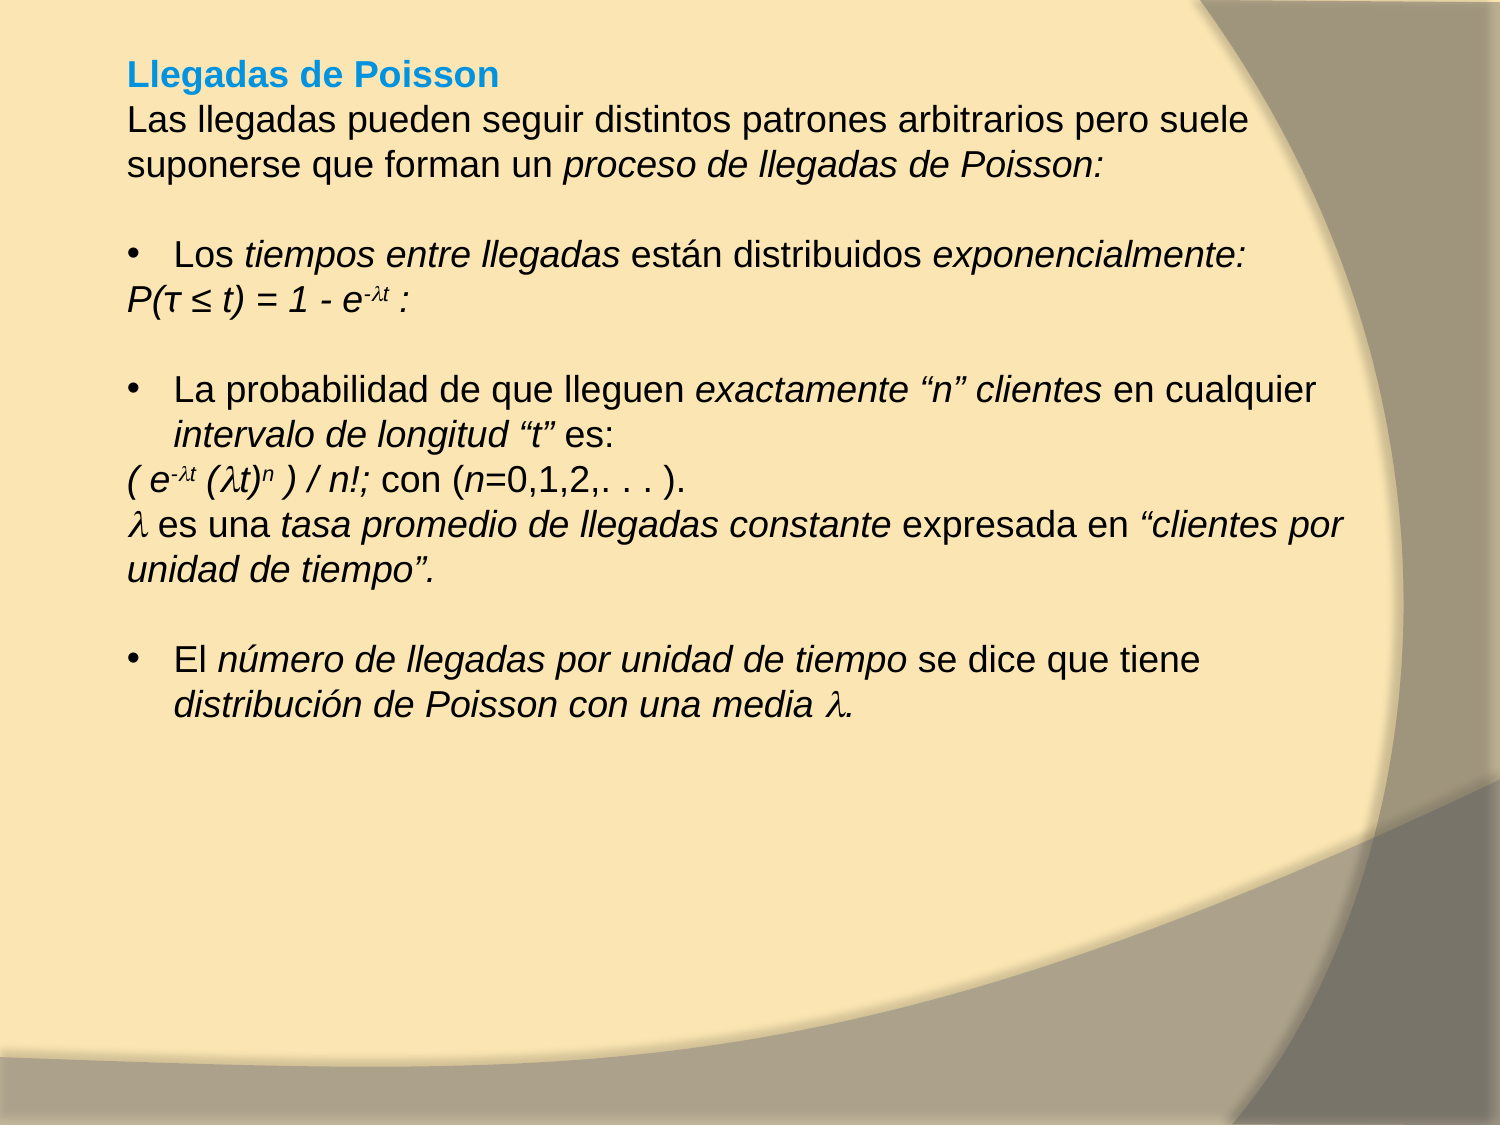

Llegadas de Poisson
Las llegadas pueden seguir distintos patrones arbitrarios pero suele suponerse que forman un proceso de llegadas de Poisson:

Los tiempos entre llegadas están distribuidos exponencialmente:
P(τ ≤ t) = 1 - e-λt :

La probabilidad de que lleguen exactamente “n” clientes en cualquier intervalo de longitud “t” es:
( e-λt (λt)n ) / n!; con (n=0,1,2,. . . ).
λ es una tasa promedio de llegadas constante expresada en “clientes por unidad de tiempo”.

El número de llegadas por unidad de tiempo se dice que tiene distribución de Poisson con una media λ.